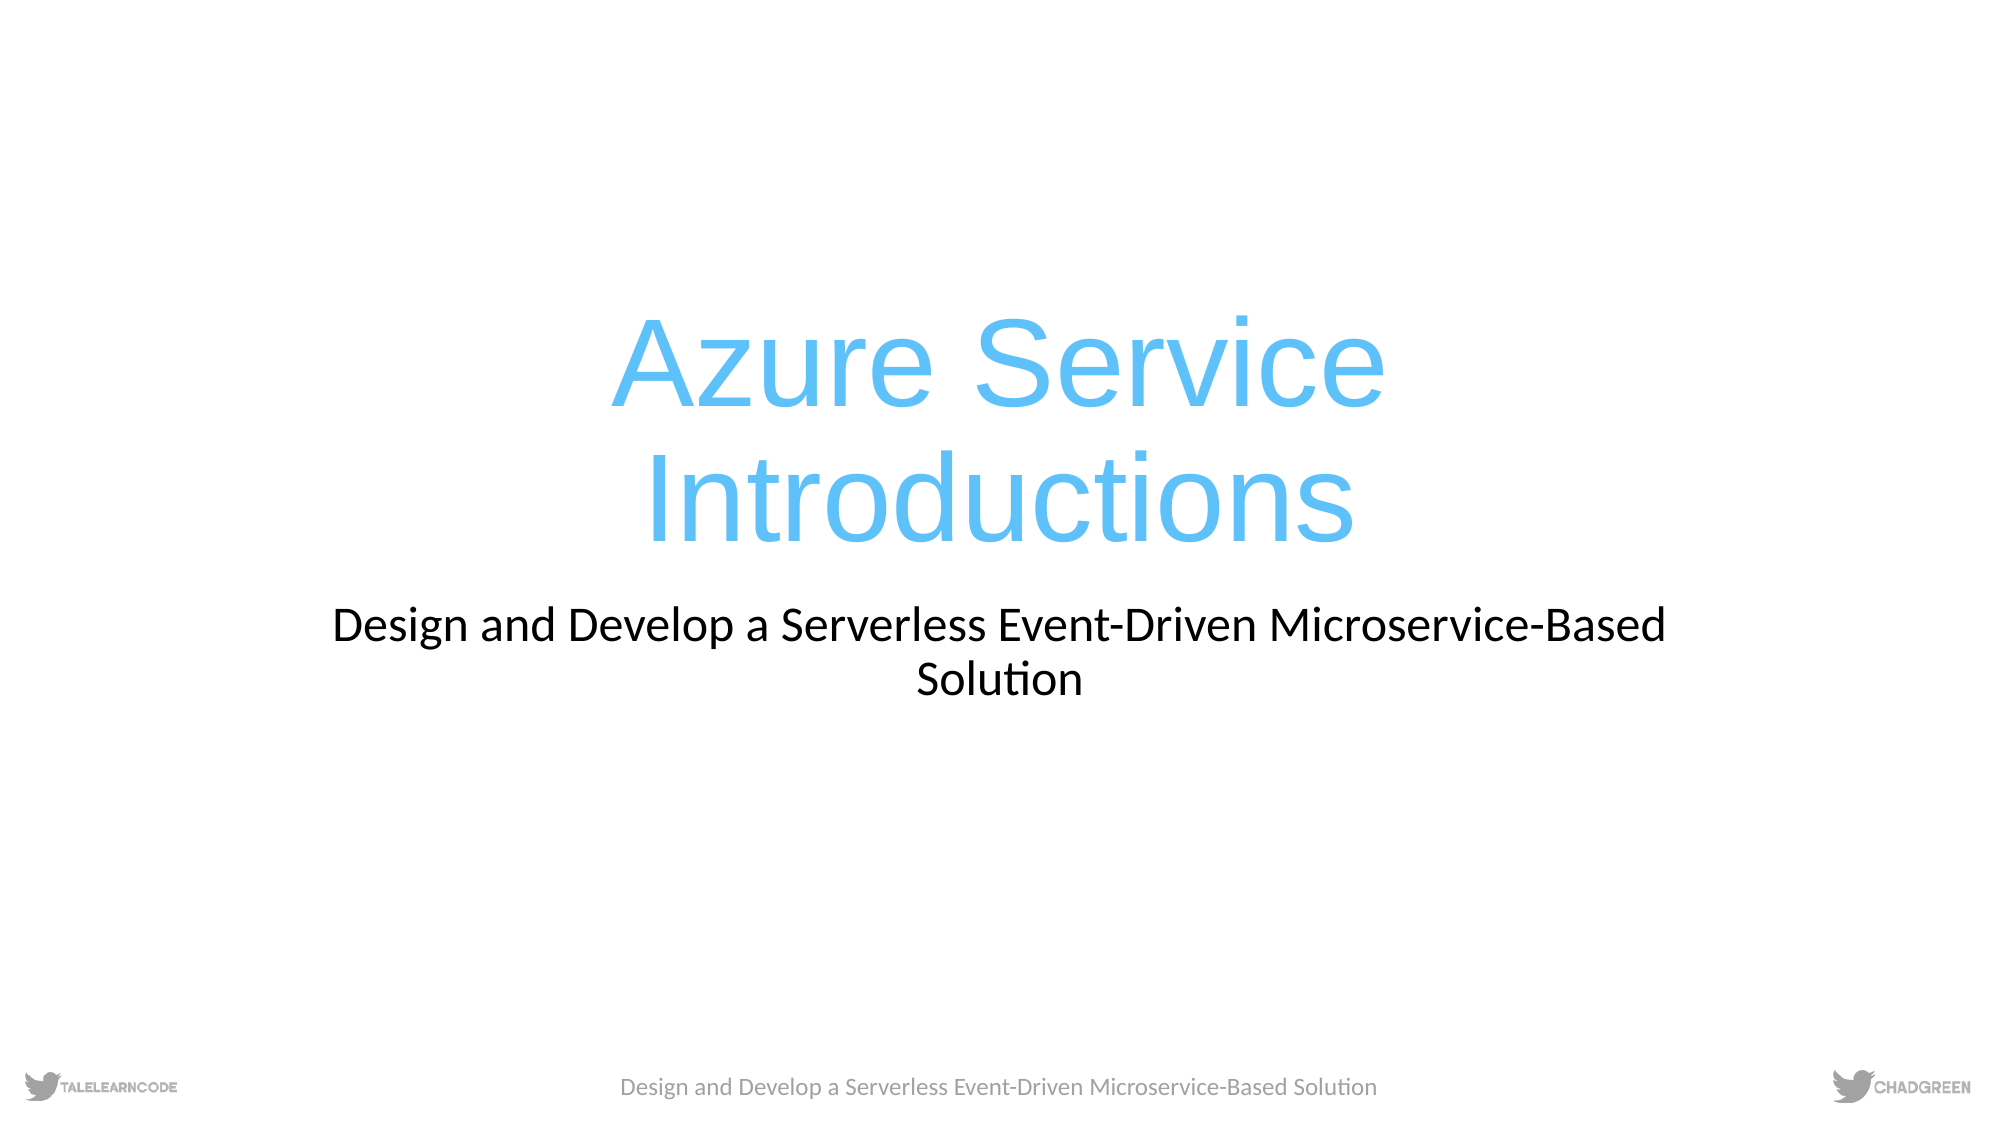

# Azure Service Introductions
Design and Develop a Serverless Event-Driven Microservice-Based Solution